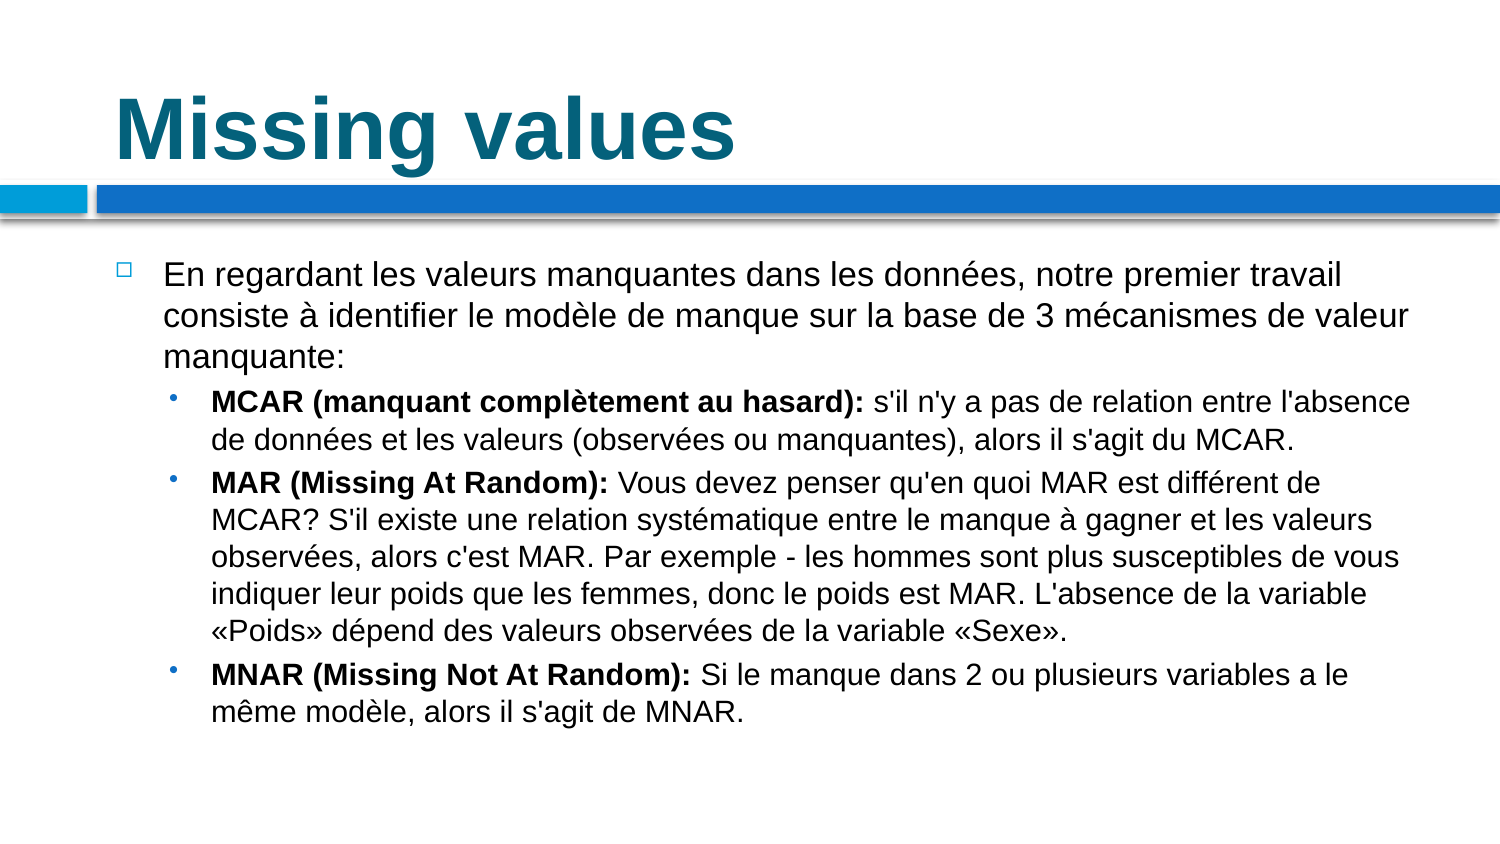

# Missing values
En regardant les valeurs manquantes dans les données, notre premier travail consiste à identifier le modèle de manque sur la base de 3 mécanismes de valeur manquante:
MCAR (manquant complètement au hasard): s'il n'y a pas de relation entre l'absence de données et les valeurs (observées ou manquantes), alors il s'agit du MCAR.
MAR (Missing At Random): Vous devez penser qu'en quoi MAR est différent de MCAR? S'il existe une relation systématique entre le manque à gagner et les valeurs observées, alors c'est MAR. Par exemple - les hommes sont plus susceptibles de vous indiquer leur poids que les femmes, donc le poids est MAR. L'absence de la variable «Poids» dépend des valeurs observées de la variable «Sexe».
MNAR (Missing Not At Random): Si le manque dans 2 ou plusieurs variables a le même modèle, alors il s'agit de MNAR.